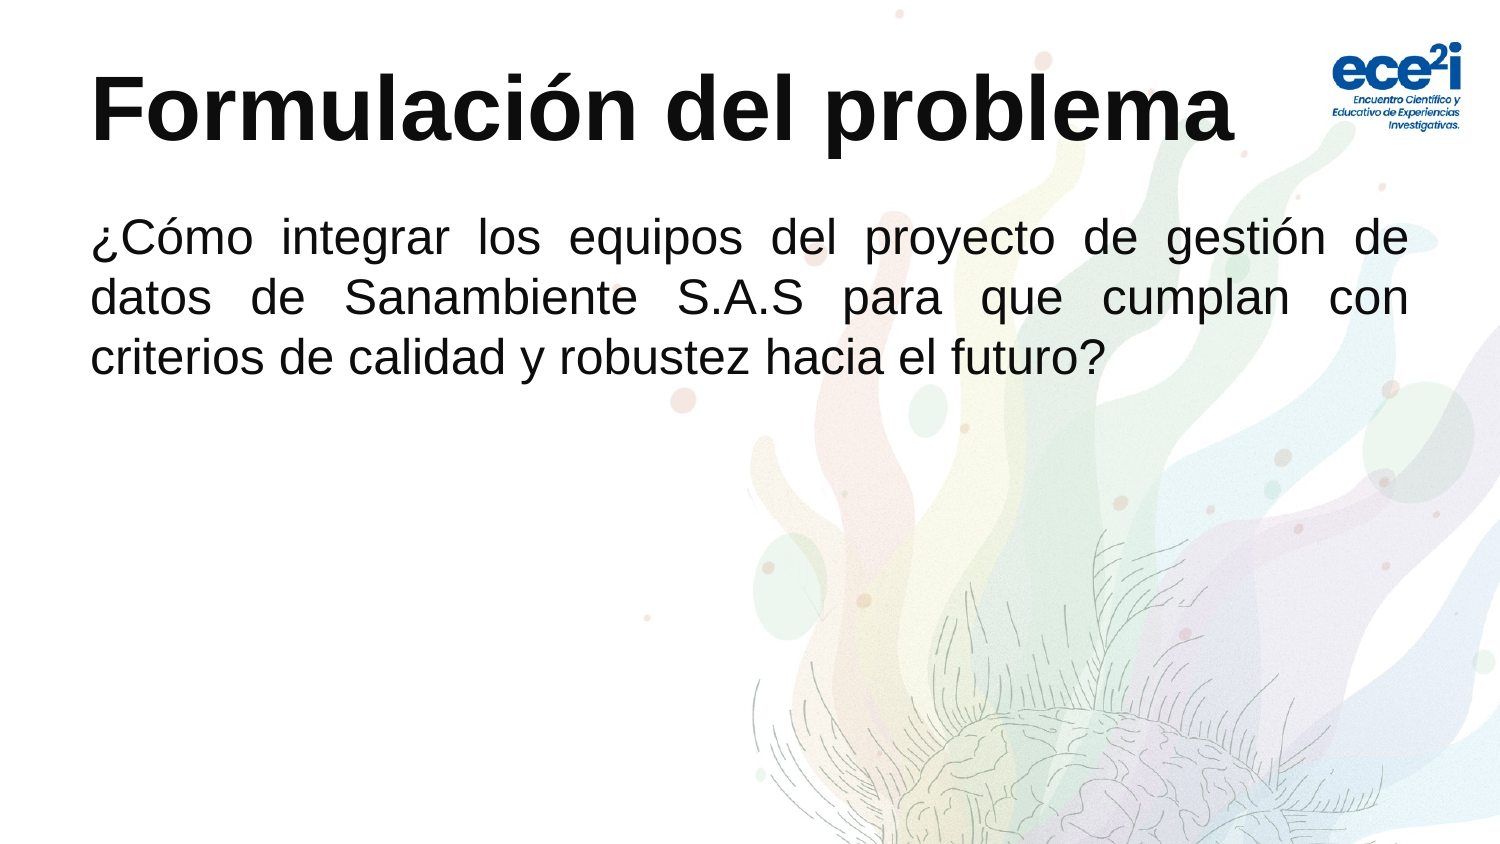

# Formulación del problema
¿Cómo integrar los equipos del proyecto de gestión de datos de Sanambiente S.A.S para que cumplan con criterios de calidad y robustez hacia el futuro?